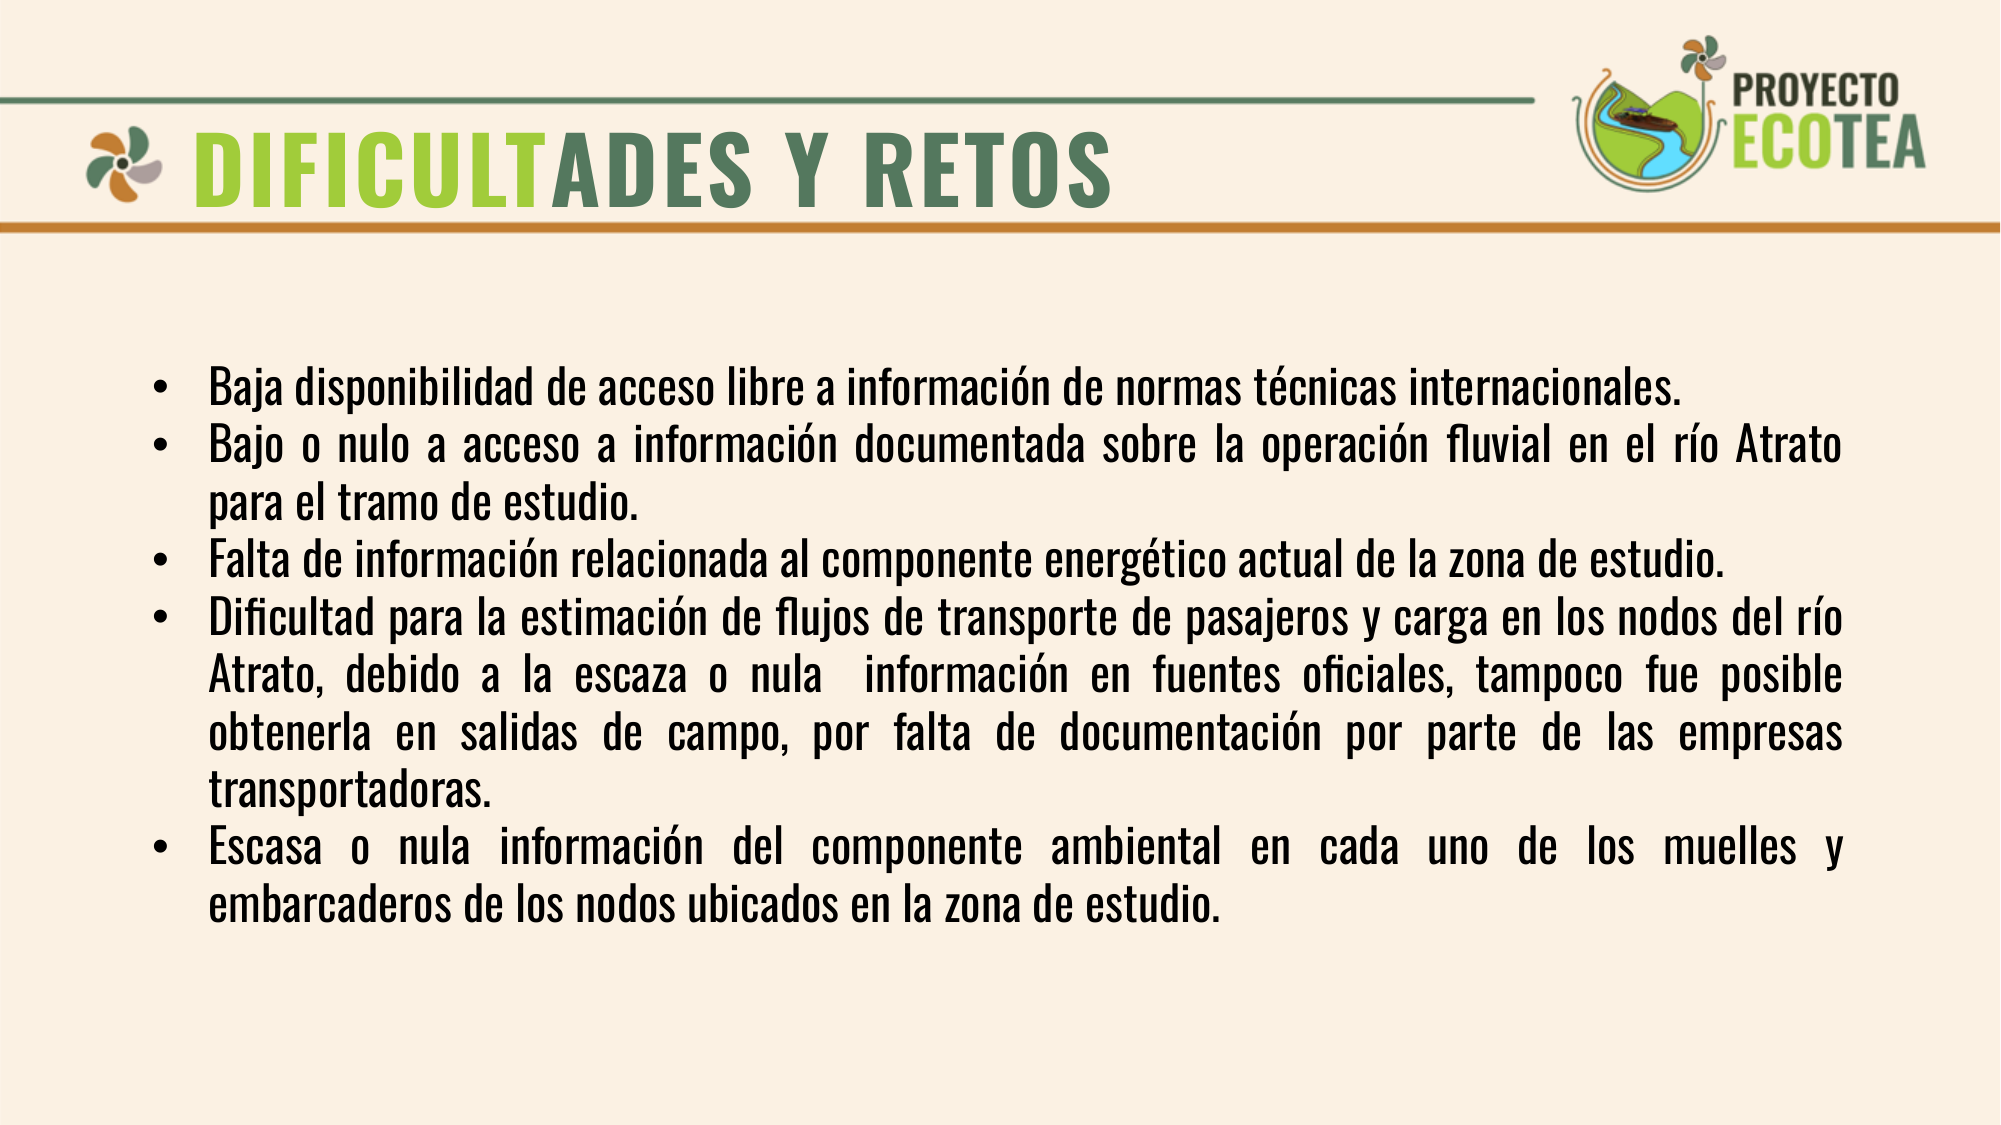

DIFICULTADES Y RETOS
Baja disponibilidad de acceso libre a información de normas técnicas internacionales.
Bajo o nulo a acceso a información documentada sobre la operación fluvial en el río Atrato para el tramo de estudio.
Falta de información relacionada al componente energético actual de la zona de estudio.
Dificultad para la estimación de flujos de transporte de pasajeros y carga en los nodos del río Atrato, debido a la escaza o nula  información en fuentes oficiales, tampoco fue posible obtenerla en salidas de campo, por falta de documentación por parte de las empresas transportadoras.
Escasa o nula información del componente ambiental en cada uno de los muelles y embarcaderos de los nodos ubicados en la zona de estudio.